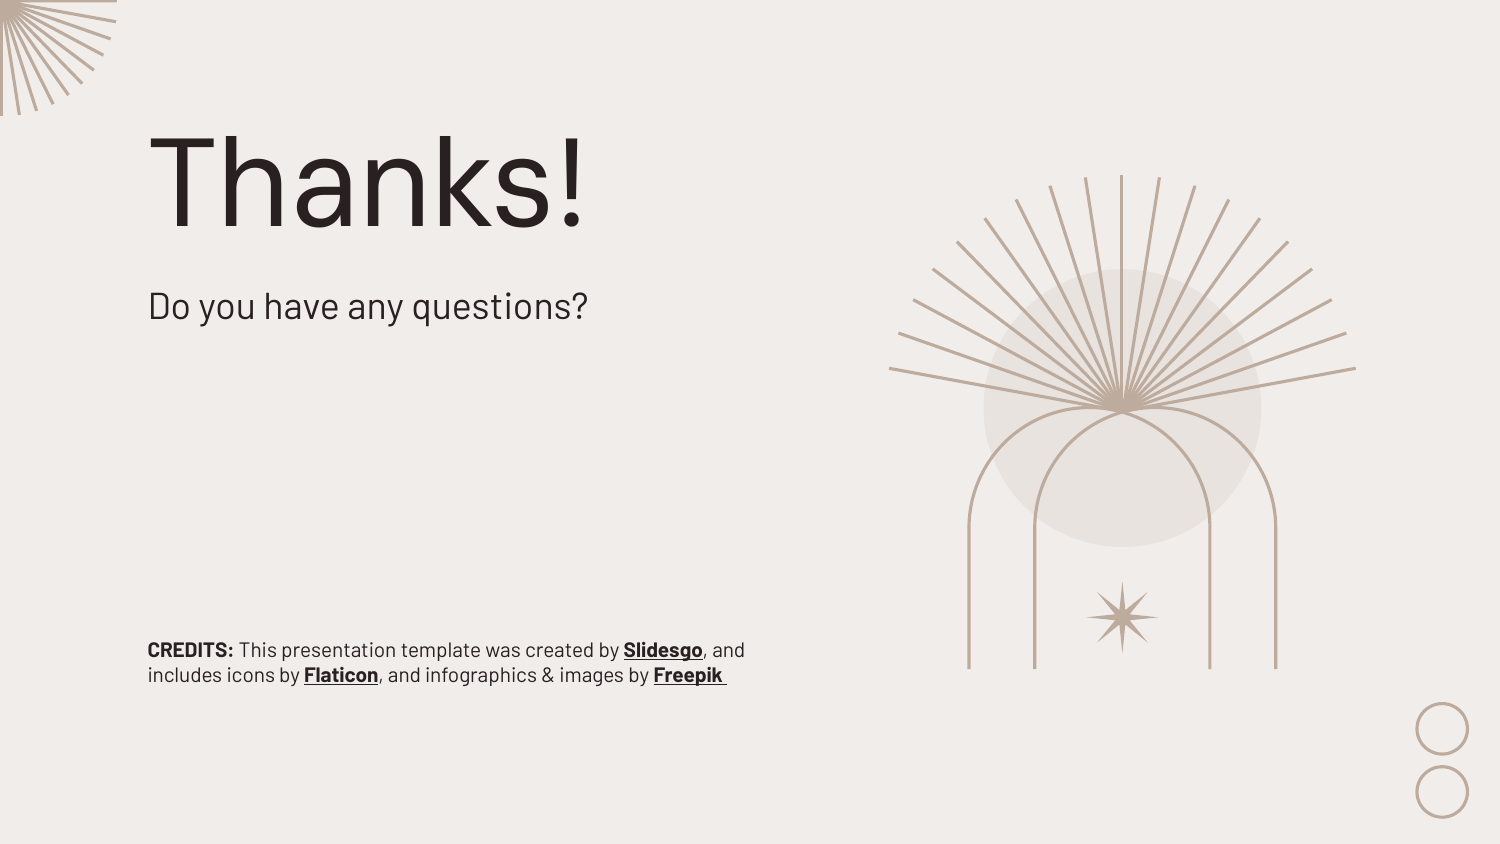

ALT
Free PSD | Flat design luxury men’s fashion instagram posts (freepik.com)

# Thanks!

Do you have any questions?